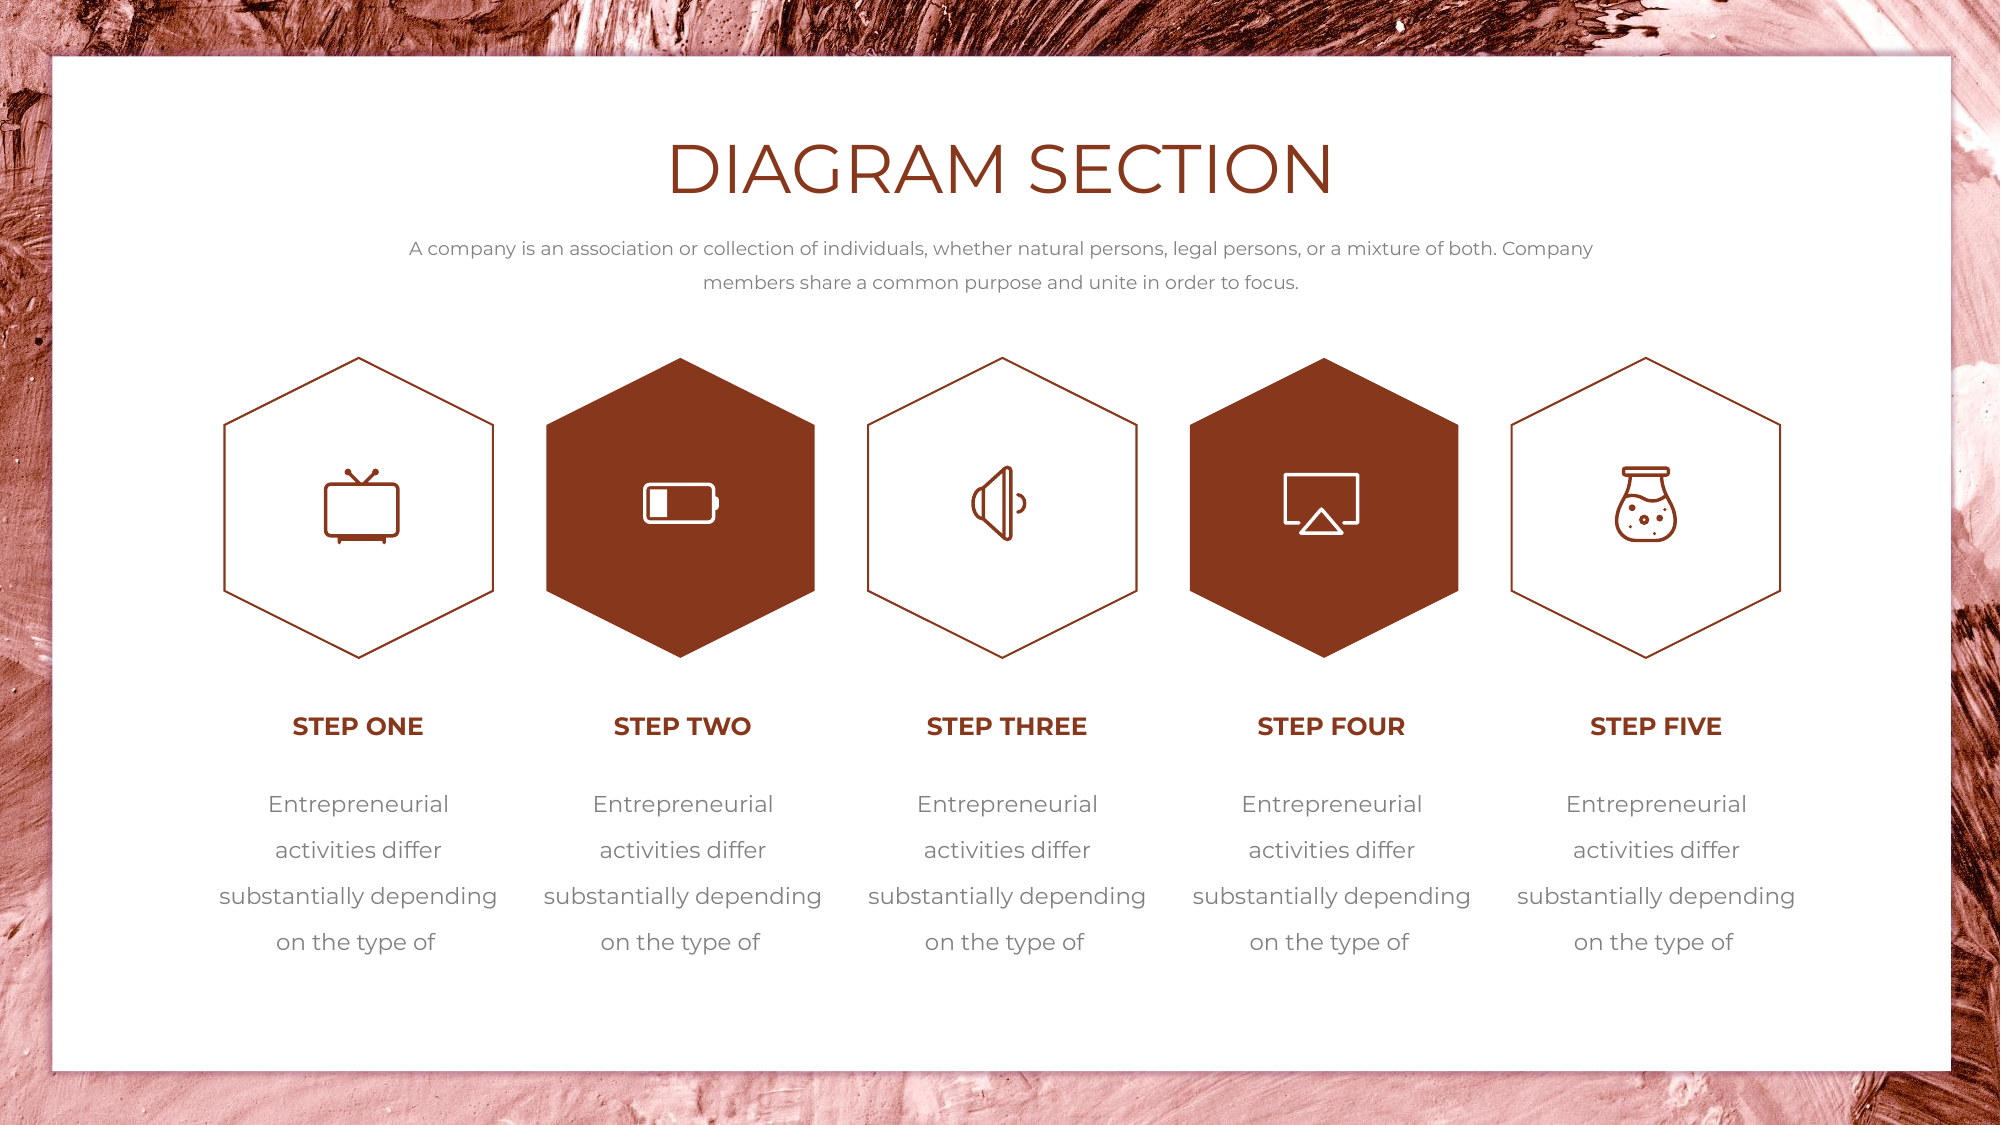

DIAGRAM SECTION
A company is an association or collection of individuals, whether natural persons, legal persons, or a mixture of both. Company members share a common purpose and unite in order to focus.
e7d195523061f1c08d347f6bf0421bdacd46f3c1815d51b81E1CE79090F8942429A56C6AE2B3163BABA1A3FCE285BEC4FF43A5085572A94AD2C0A17AE448F24FA68DD62479D8C0666FEB6710638384D2E85B87C784F043AD907992C6DE2B4F8591AE4D16167D114786C06D385161894F616957FD3983CF1AB0A47B4637764B0A70EEF984729FF86B931950B2F8D8CD92

STEP ONE
STEP TWO
STEP THREE
STEP FOUR
STEP FIVE
Entrepreneurial activities differ substantially depending on the type of
Entrepreneurial activities differ substantially depending on the type of
Entrepreneurial activities differ substantially depending on the type of
Entrepreneurial activities differ substantially depending on the type of
Entrepreneurial activities differ substantially depending on the type of